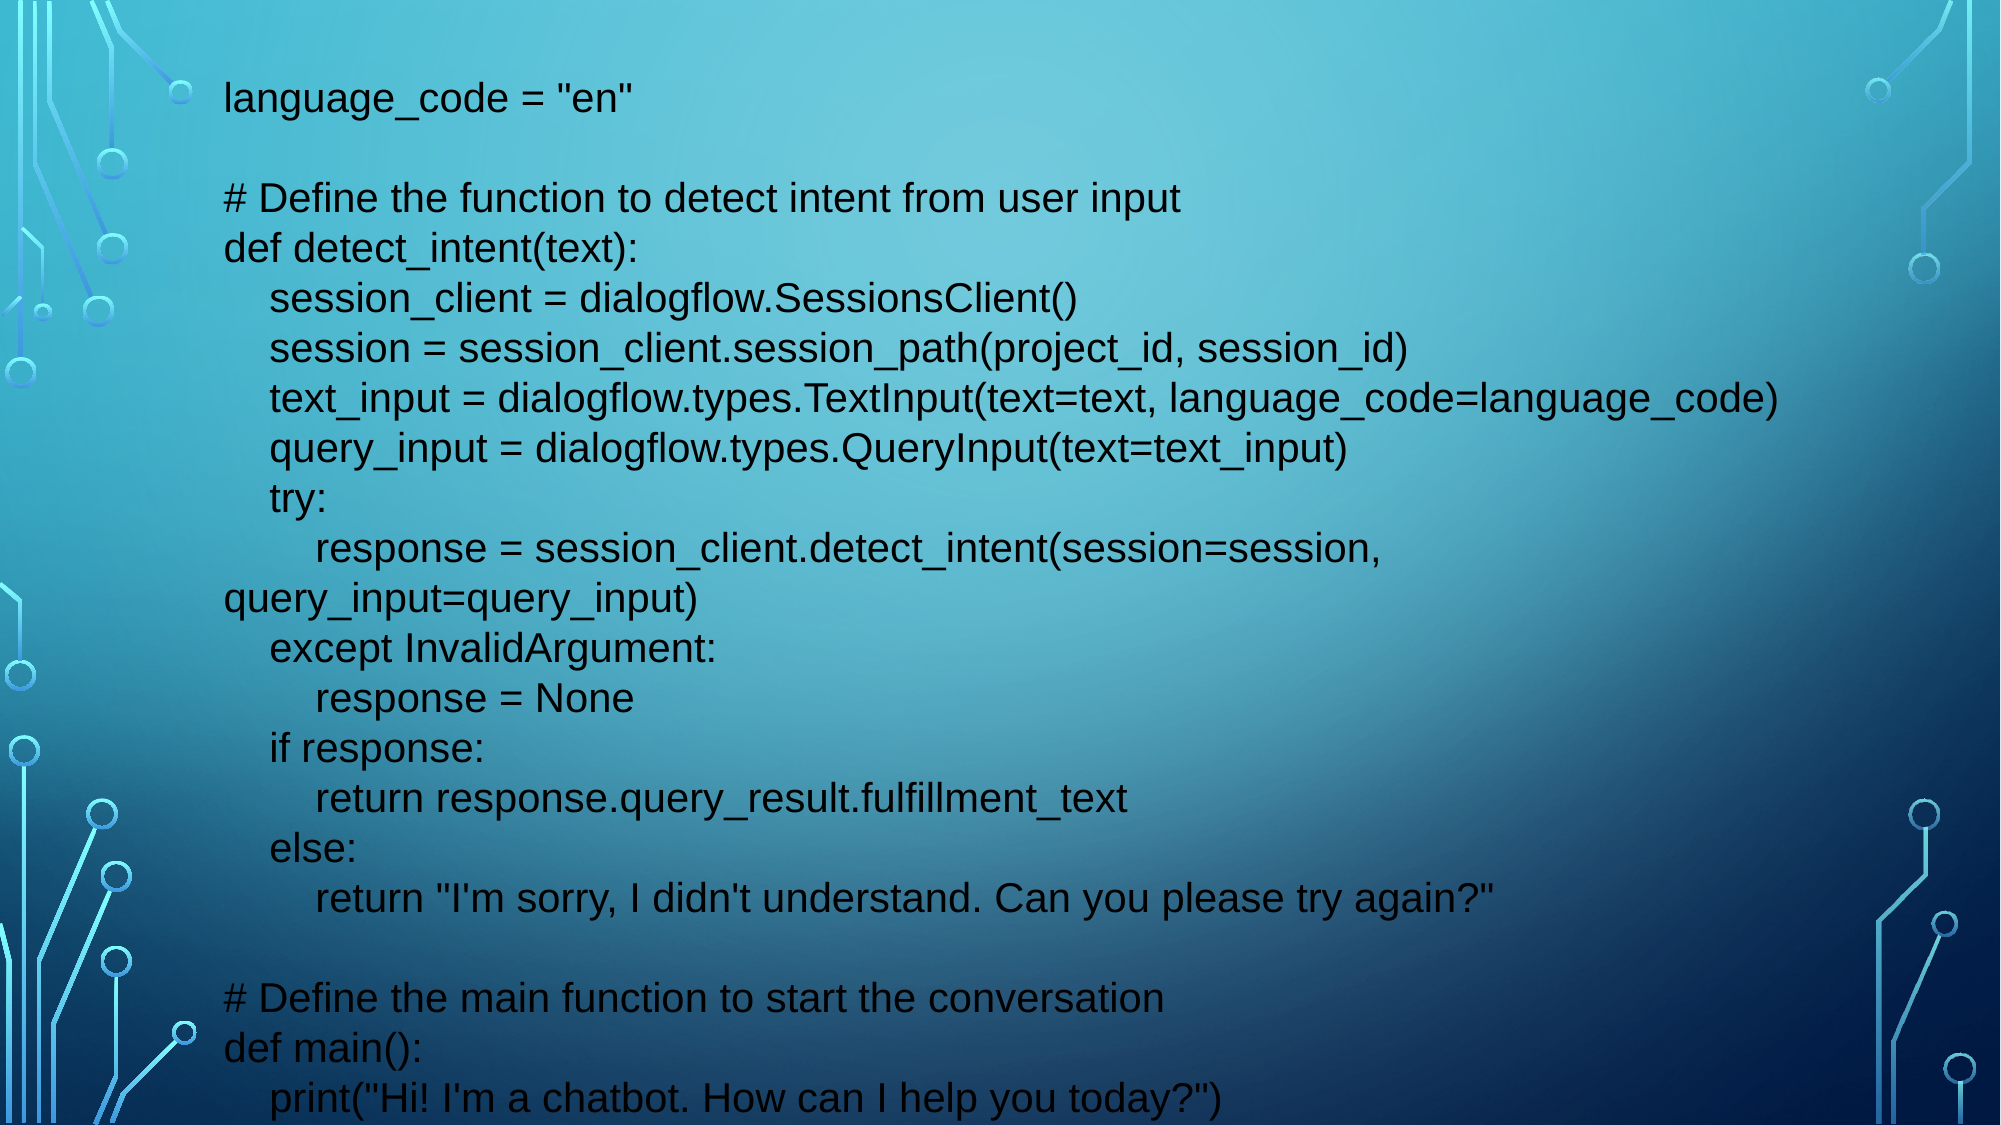

language_code = "en"

# Define the function to detect intent from user input
def detect_intent(text):
    session_client = dialogflow.SessionsClient()
    session = session_client.session_path(project_id, session_id)
    text_input = dialogflow.types.TextInput(text=text, language_code=language_code)
    query_input = dialogflow.types.QueryInput(text=text_input)
    try:
        response = session_client.detect_intent(session=session, query_input=query_input)
    except InvalidArgument:
        response = None
    if response:
        return response.query_result.fulfillment_text
    else:
        return "I'm sorry, I didn't understand. Can you please try again?"

# Define the main function to start the conversation
def main():
    print("Hi! I'm a chatbot. How can I help you today?")
    while True: